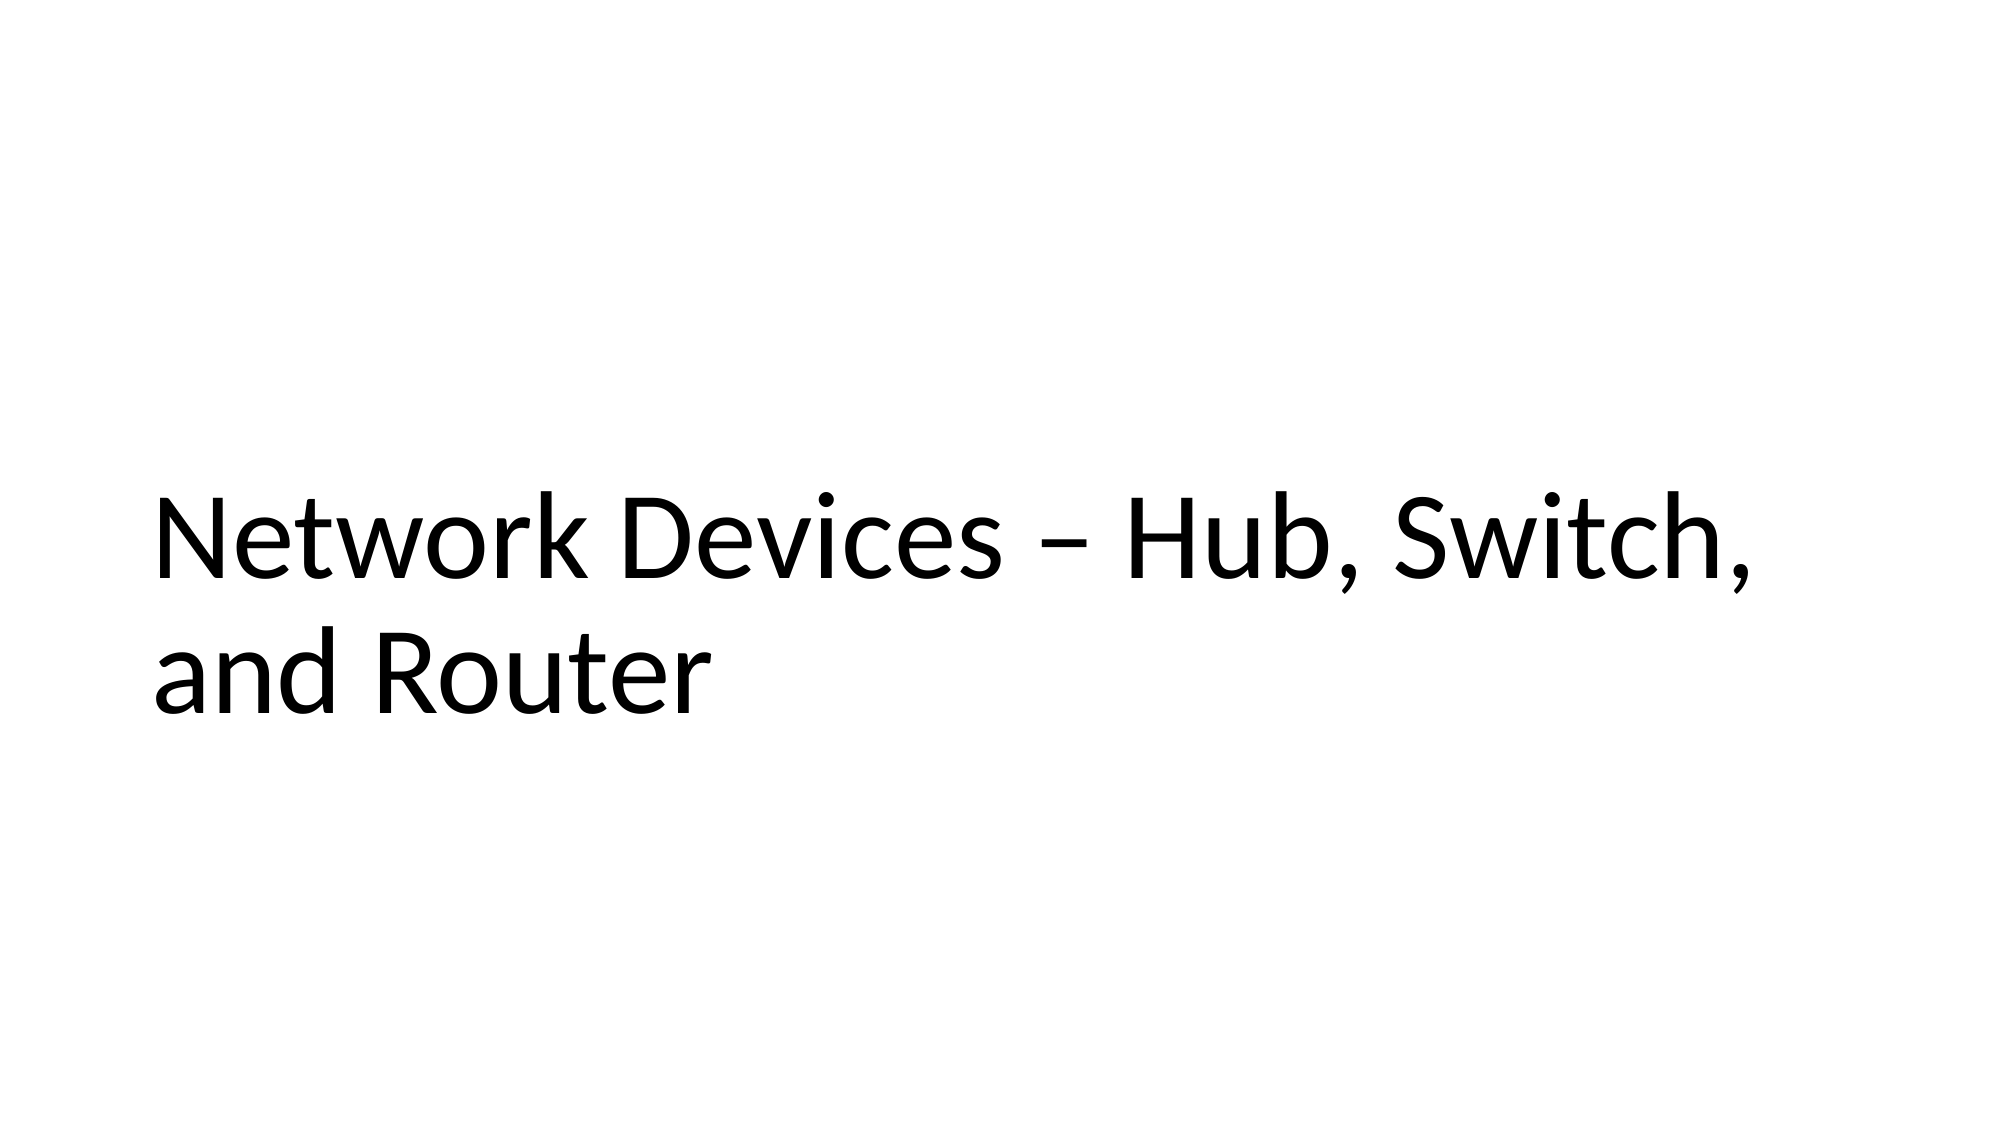

# Network Devices – Hub, Switch, and Router